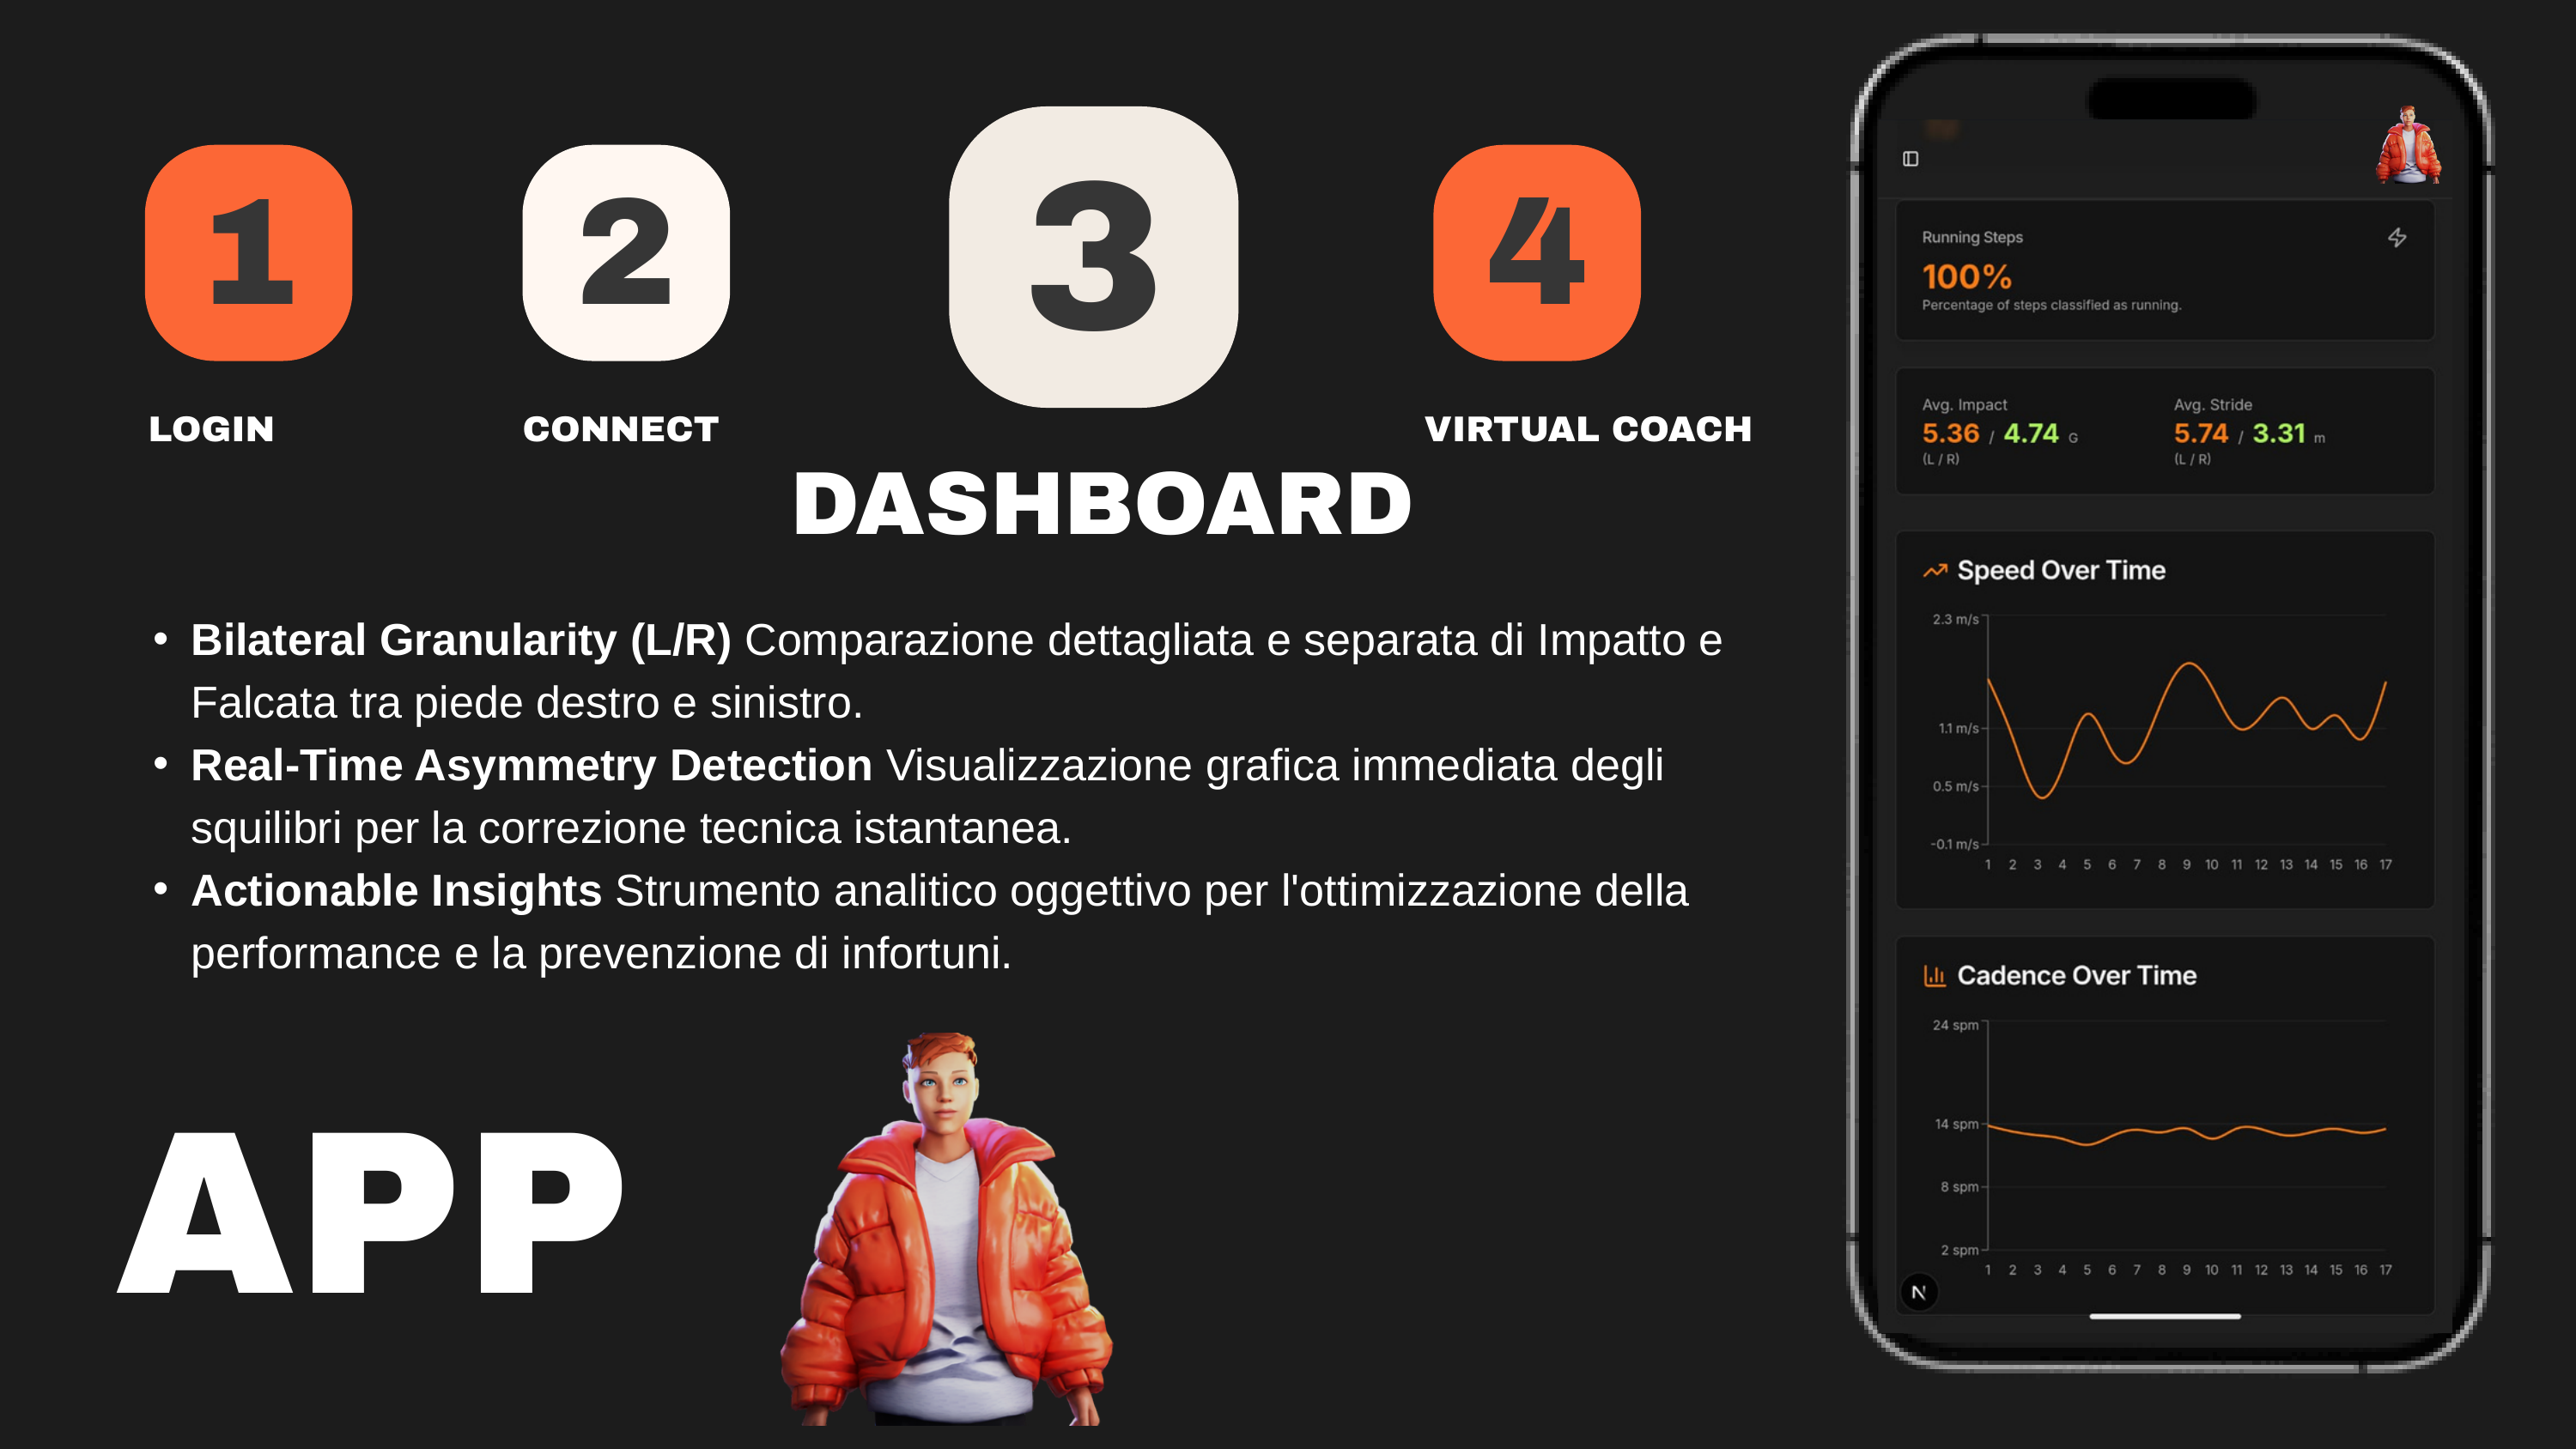

3

1

2

4
LOGIN
CONNECT
VIRTUAL COACH
DASHBOARD
Bilateral Granularity (L/R) Comparazione dettagliata e separata di Impatto e Falcata tra piede destro e sinistro.
Real-Time Asymmetry Detection Visualizzazione grafica immediata degli squilibri per la correzione tecnica istantanea.
Actionable Insights Strumento analitico oggettivo per l'ottimizzazione della performance e la prevenzione di infortuni.

APP